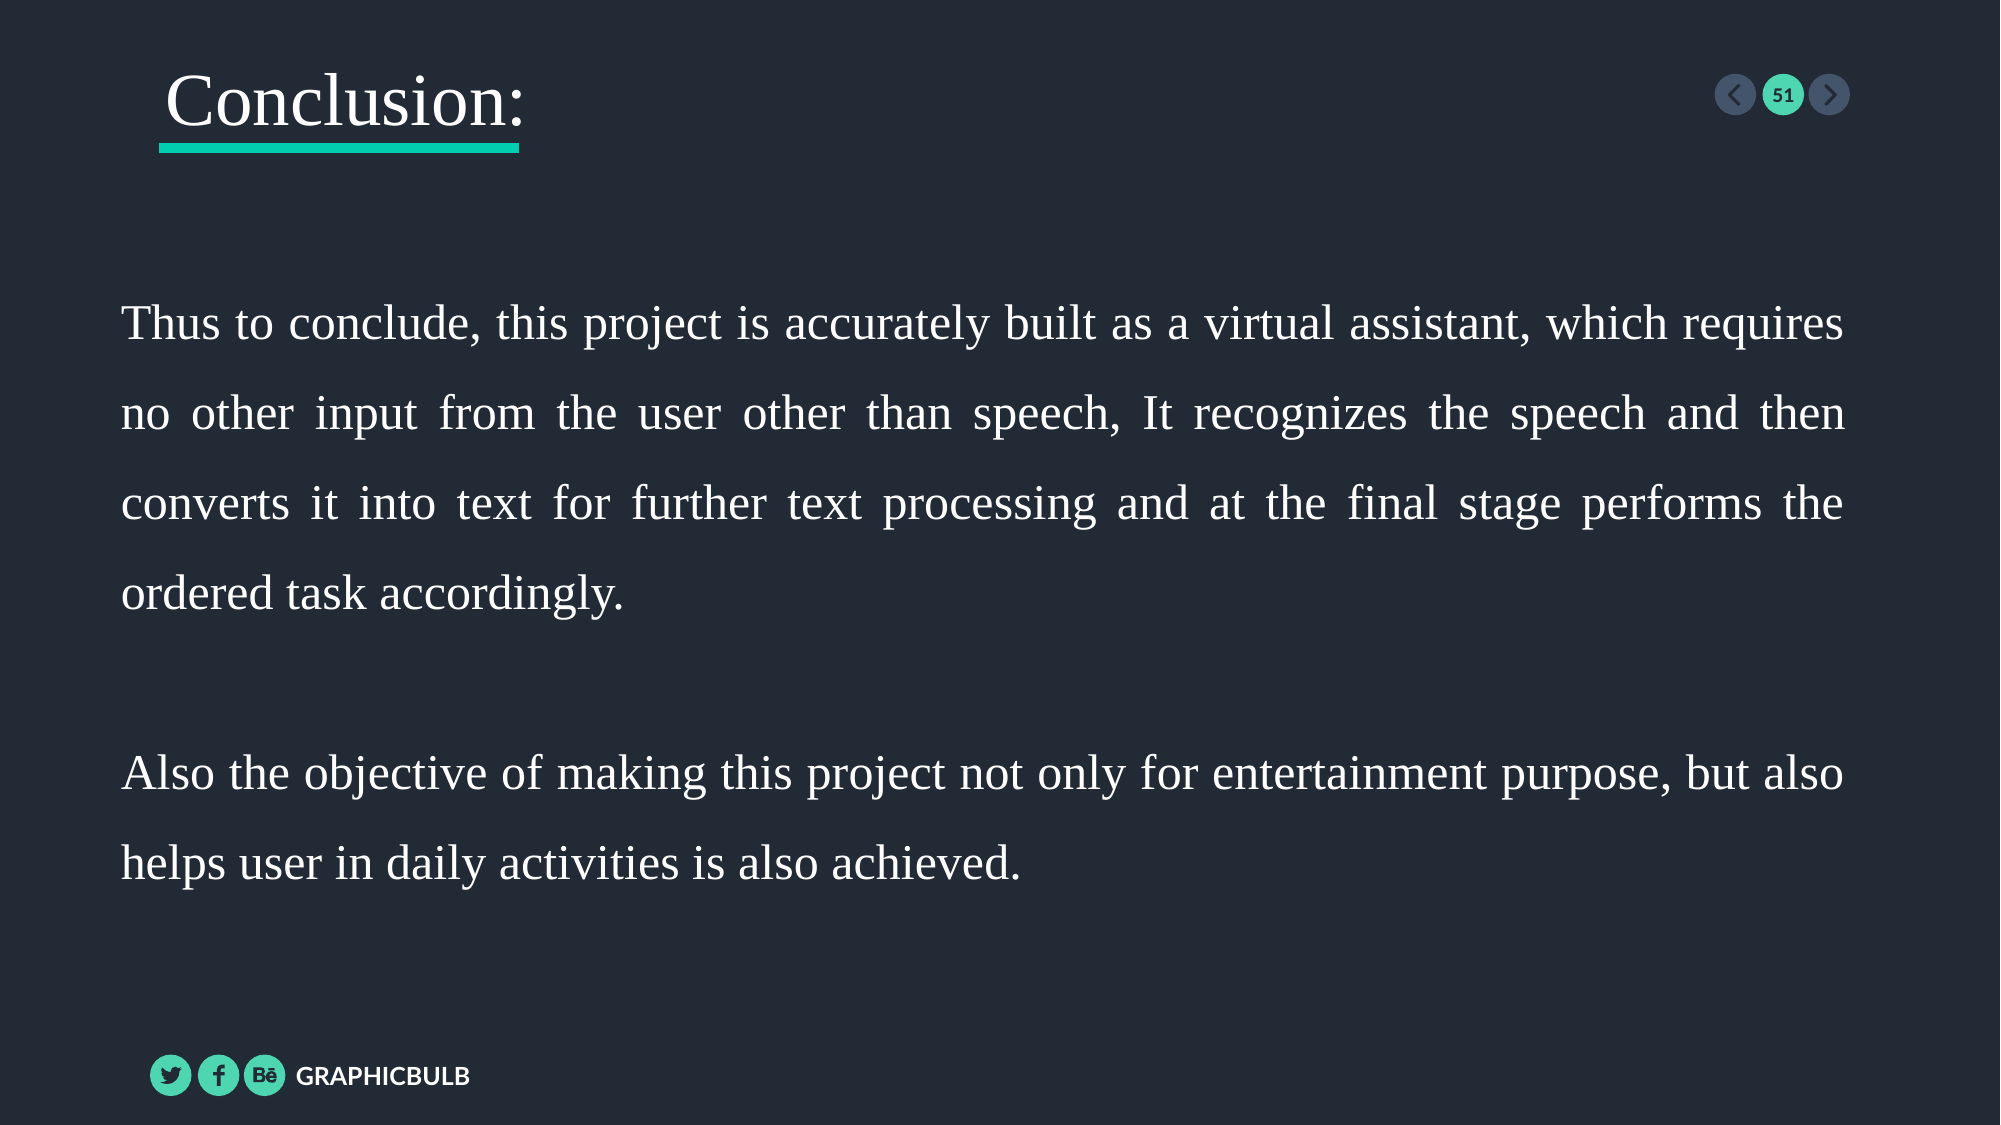

Conclusion:
Thus to conclude, this project is accurately built as a virtual assistant, which requires no other input from the user other than speech, It recognizes the speech and then converts it into text for further text processing and at the final stage performs the ordered task accordingly.

Also the objective of making this project not only for entertainment purpose, but also helps user in daily activities is also achieved.